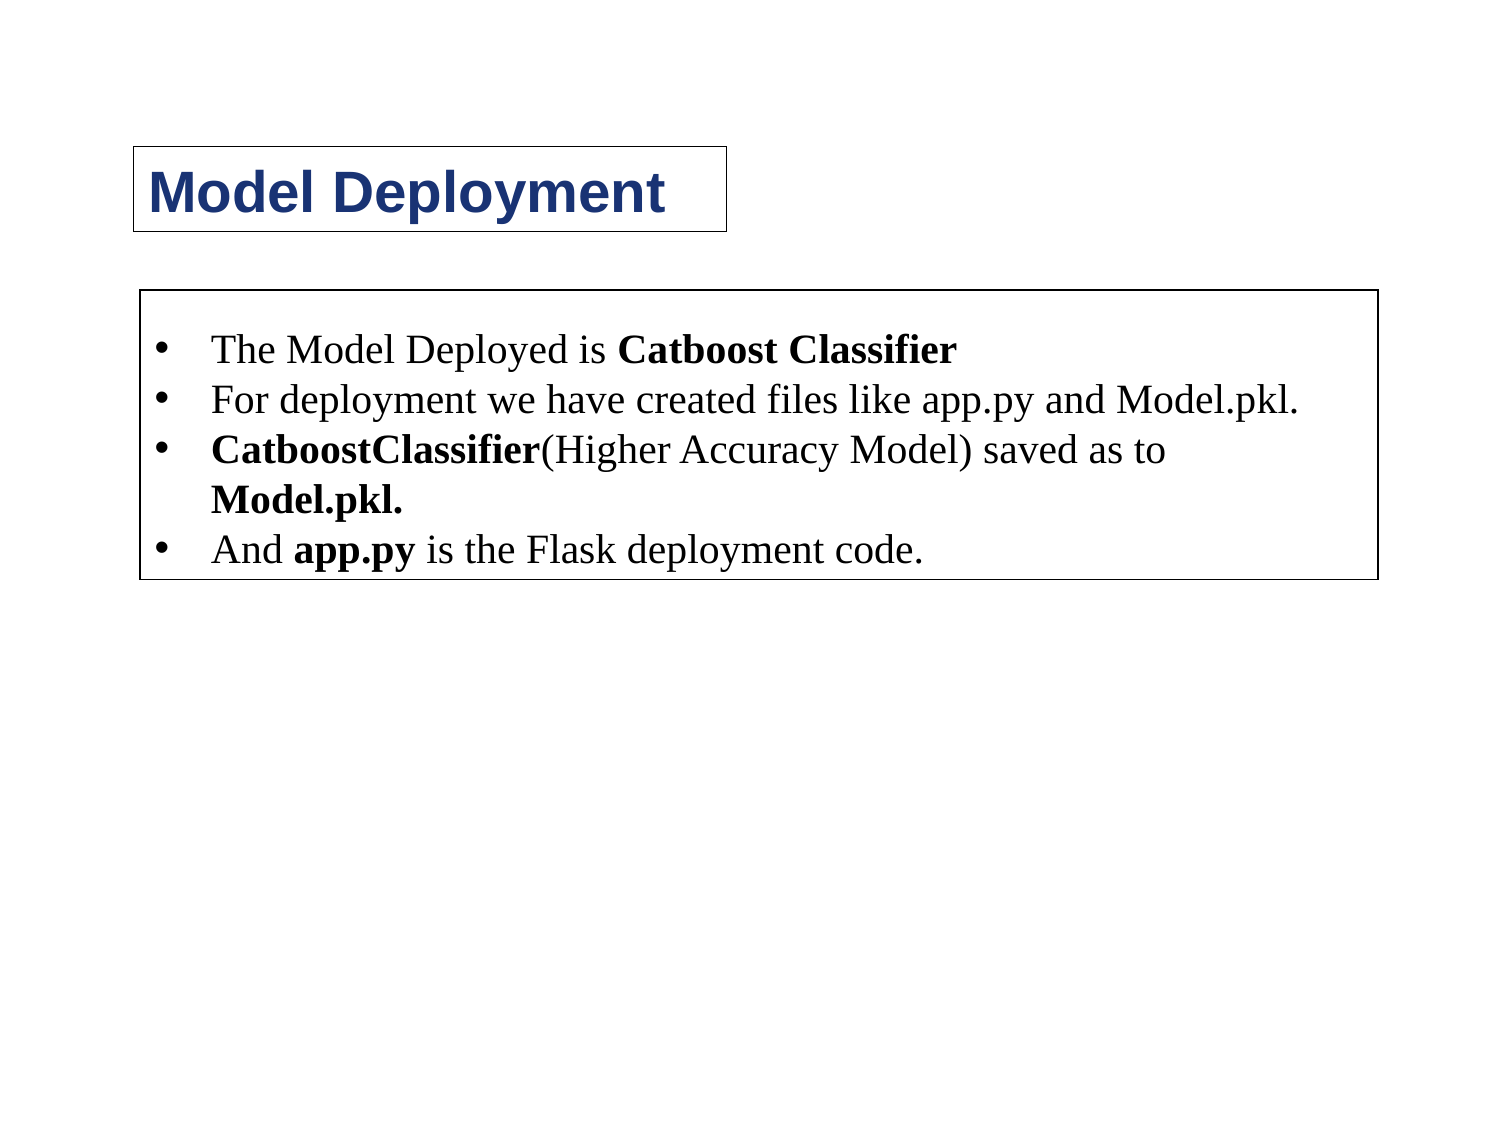

Model Deployment
The Model Deployed is Catboost Classifier
For deployment we have created files like app.py and Model.pkl.
CatboostClassifier(Higher Accuracy Model) saved as to Model.pkl.
And app.py is the Flask deployment code.